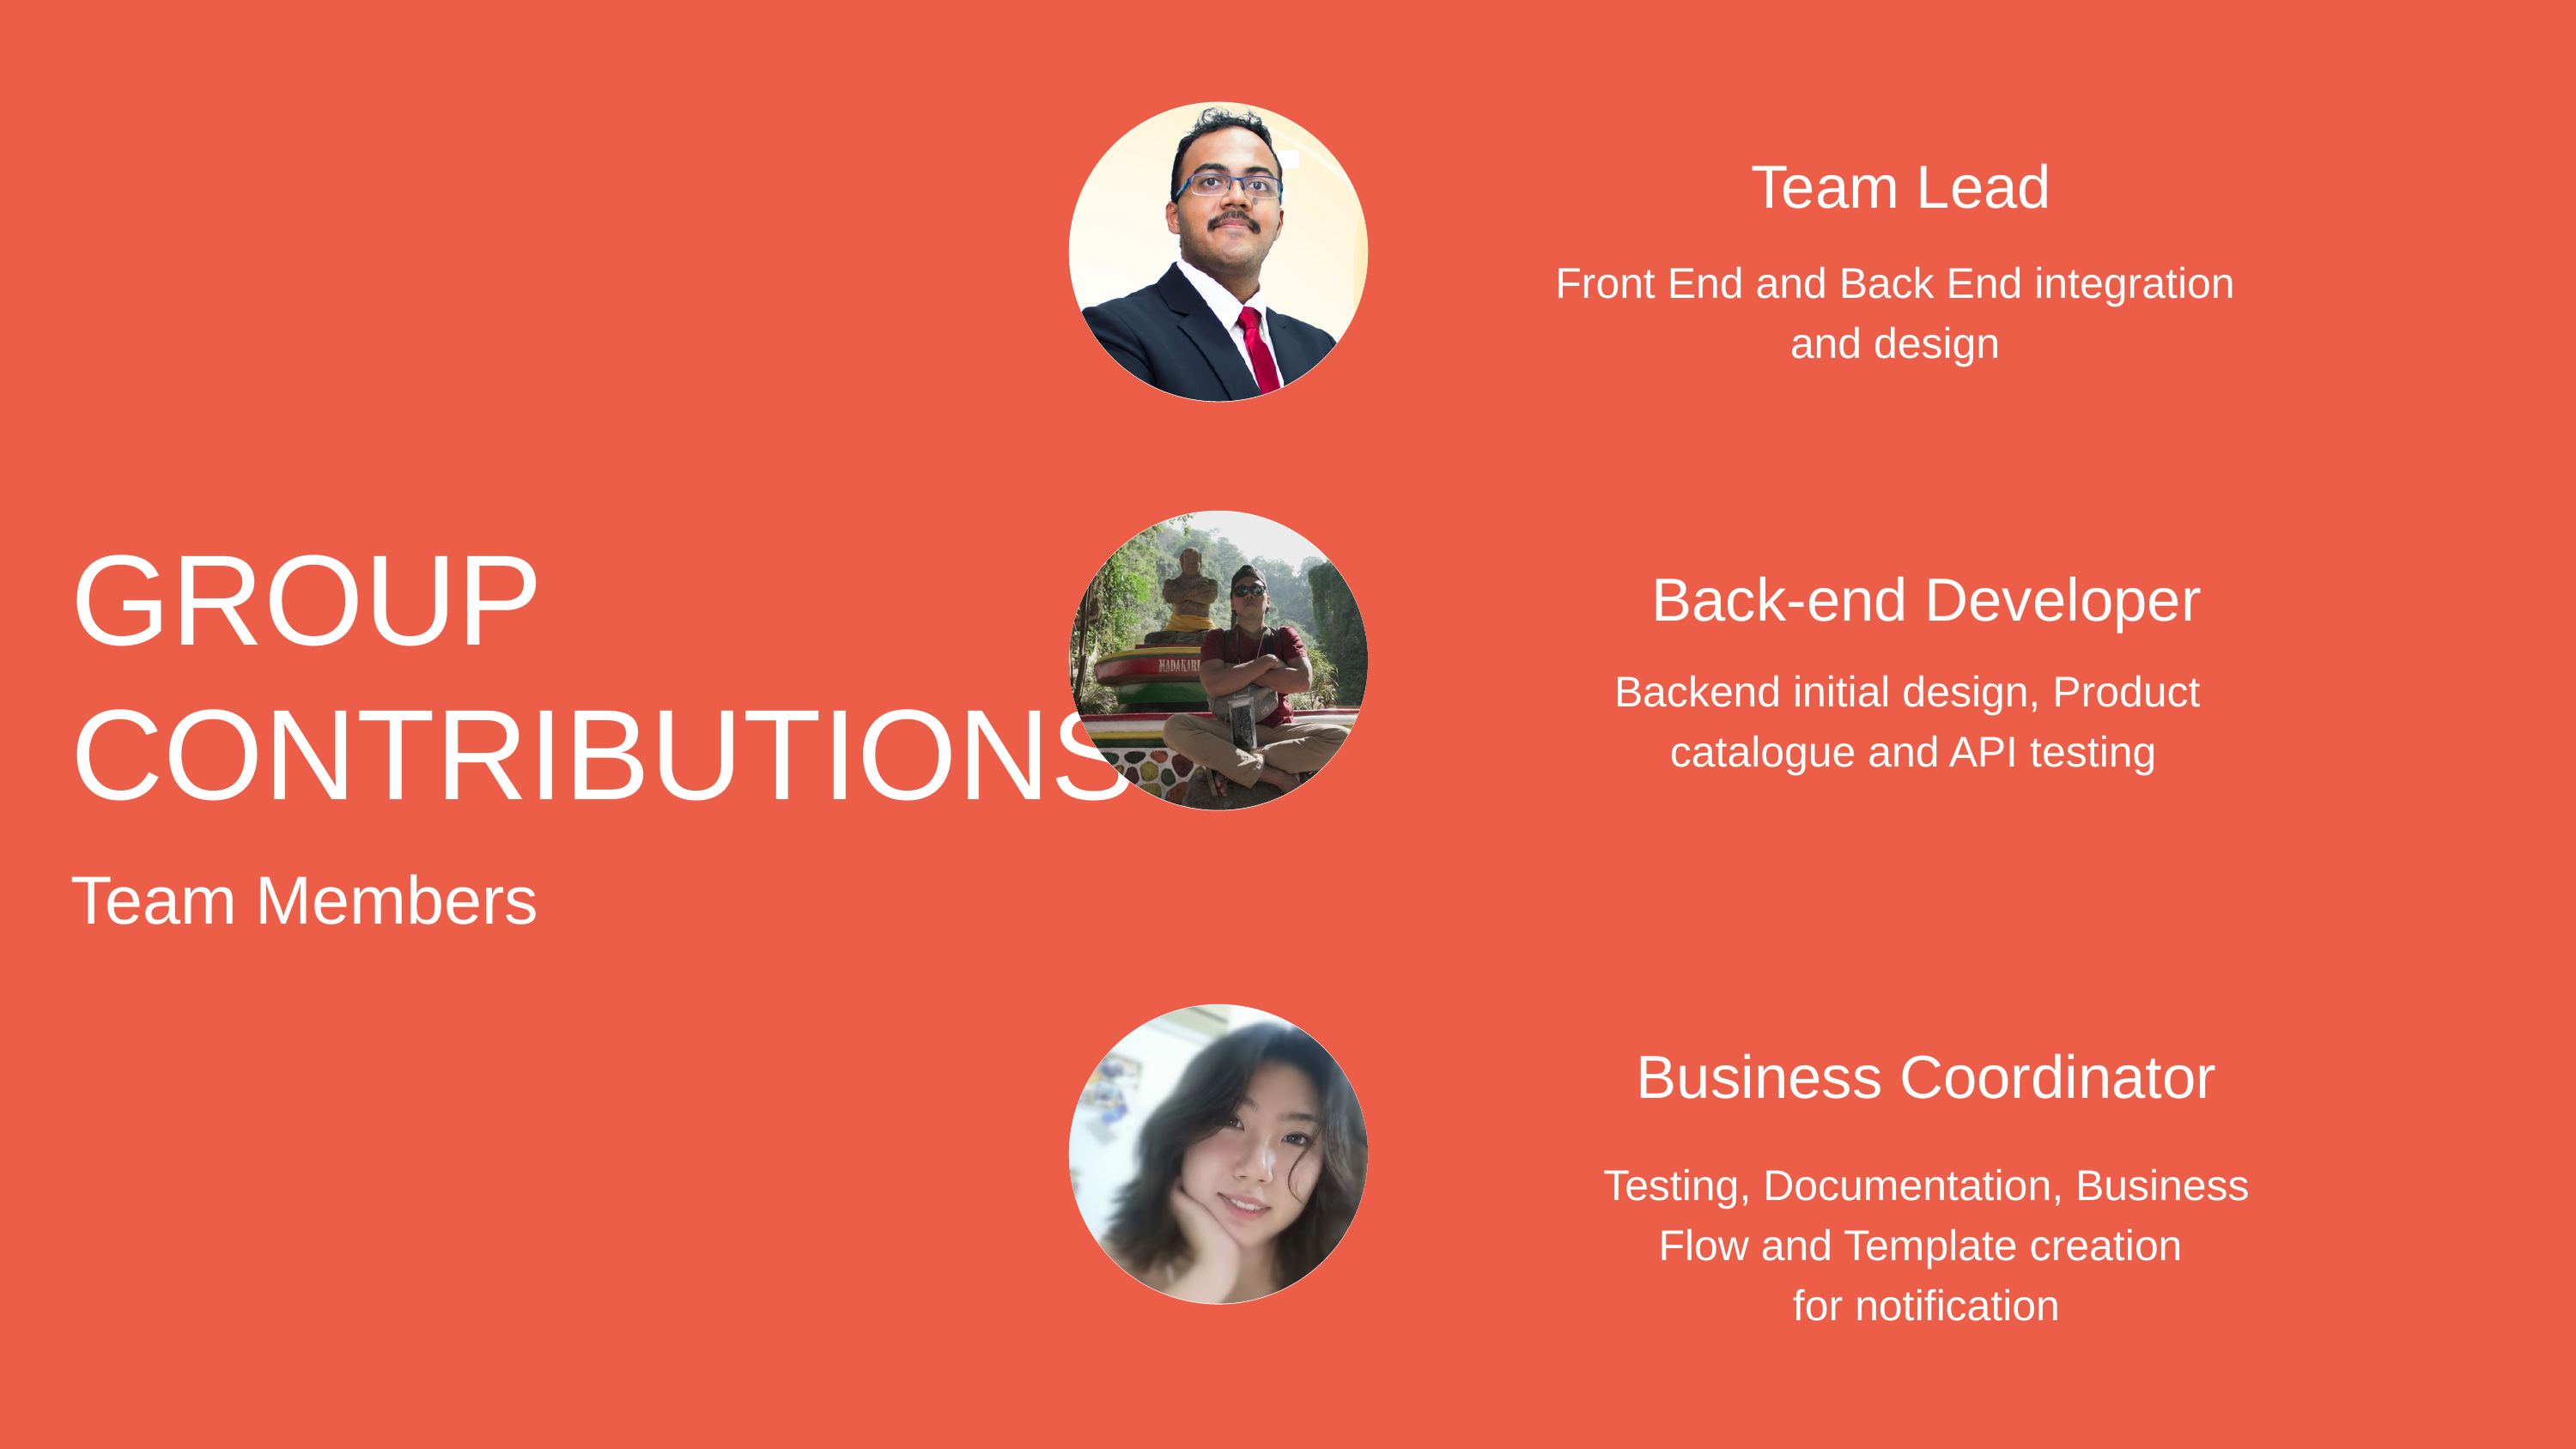

Team Lead
Front End and Back End integration
and design

GROUP CONTRIBUTIONS
Team Members
Back-end Developer
Backend initial design, Product
catalogue and API testing

Business Coordinator
Testing, Documentation, Business Flow and Template creation
for notification